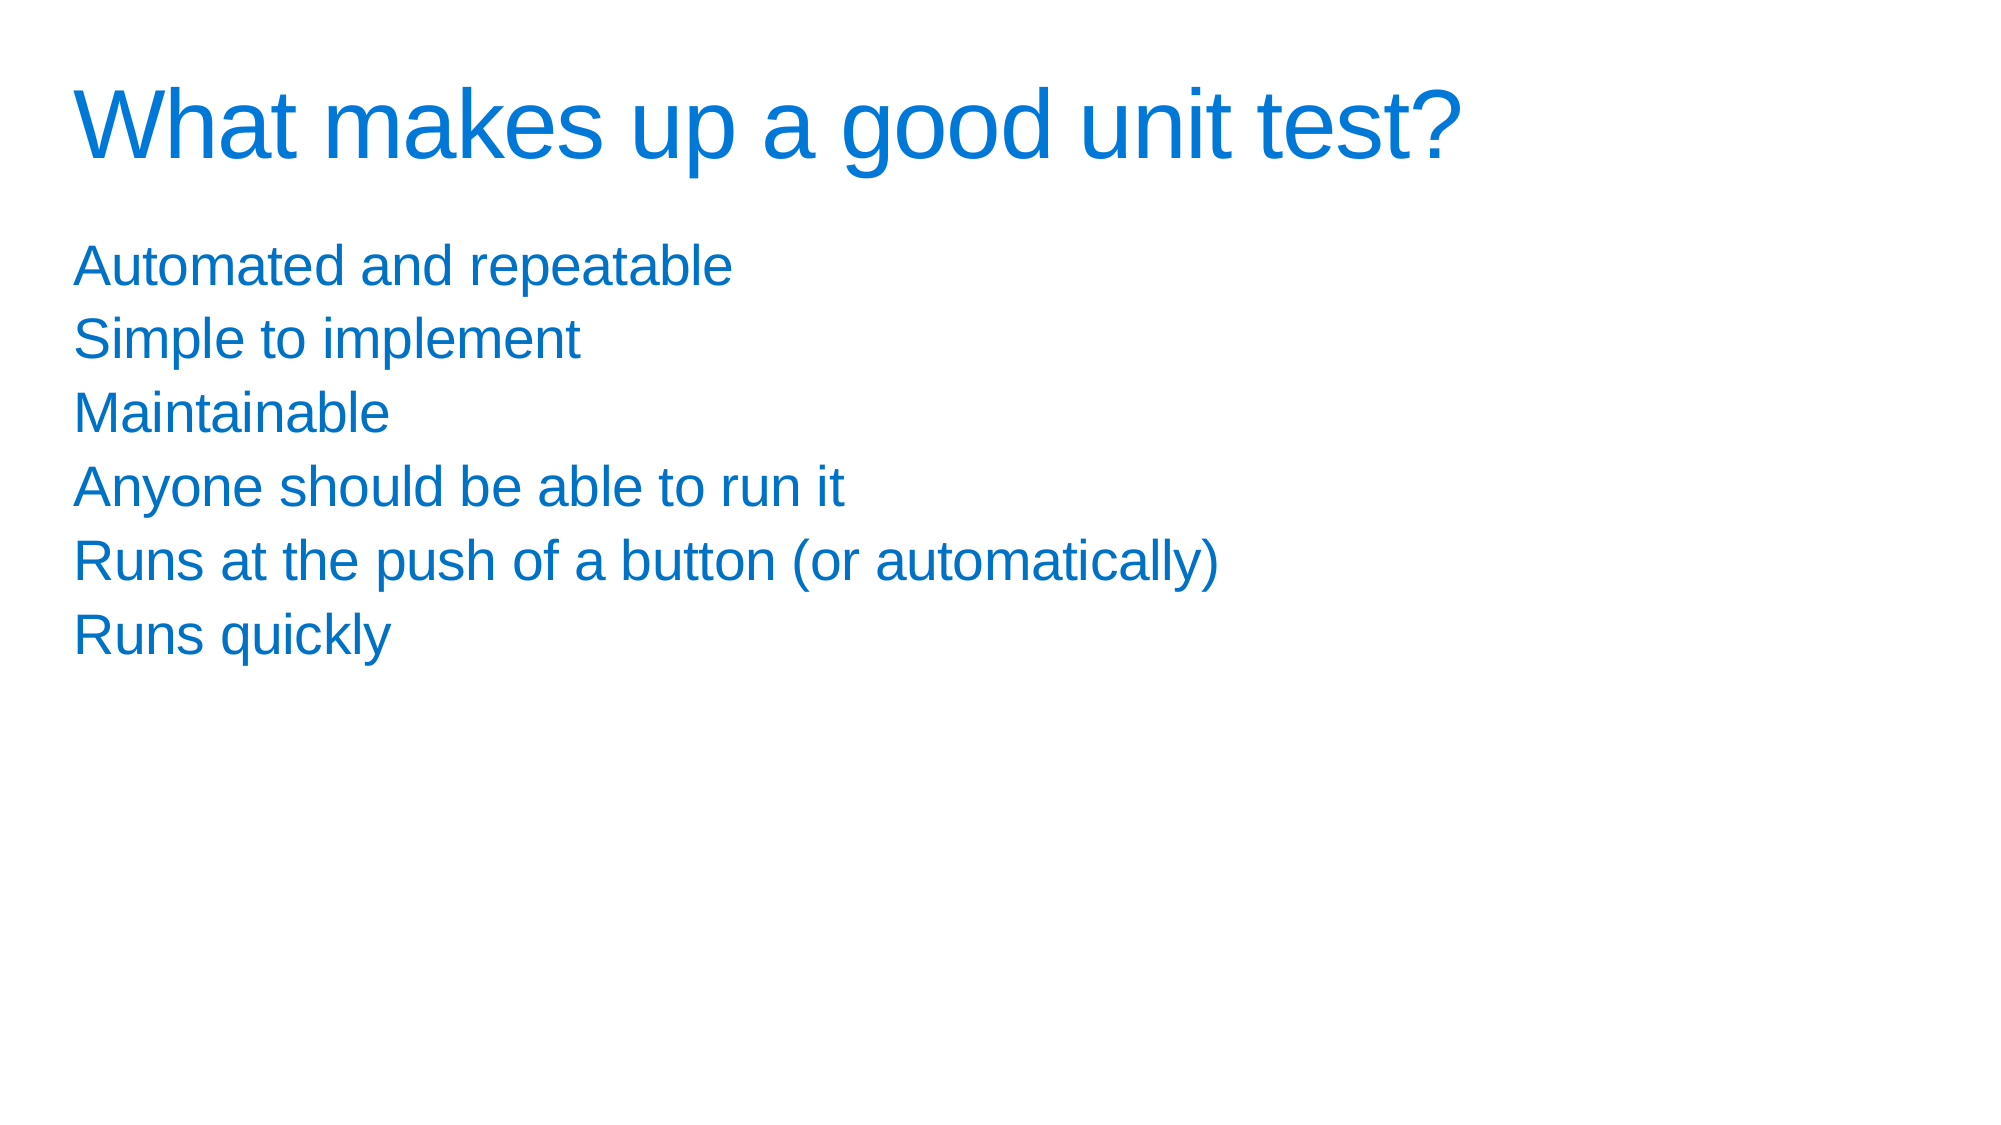

# What makes up a good unit test?
Automated and repeatable
Simple to implement
Maintainable
Anyone should be able to run it
Runs at the push of a button (or automatically)
Runs quickly